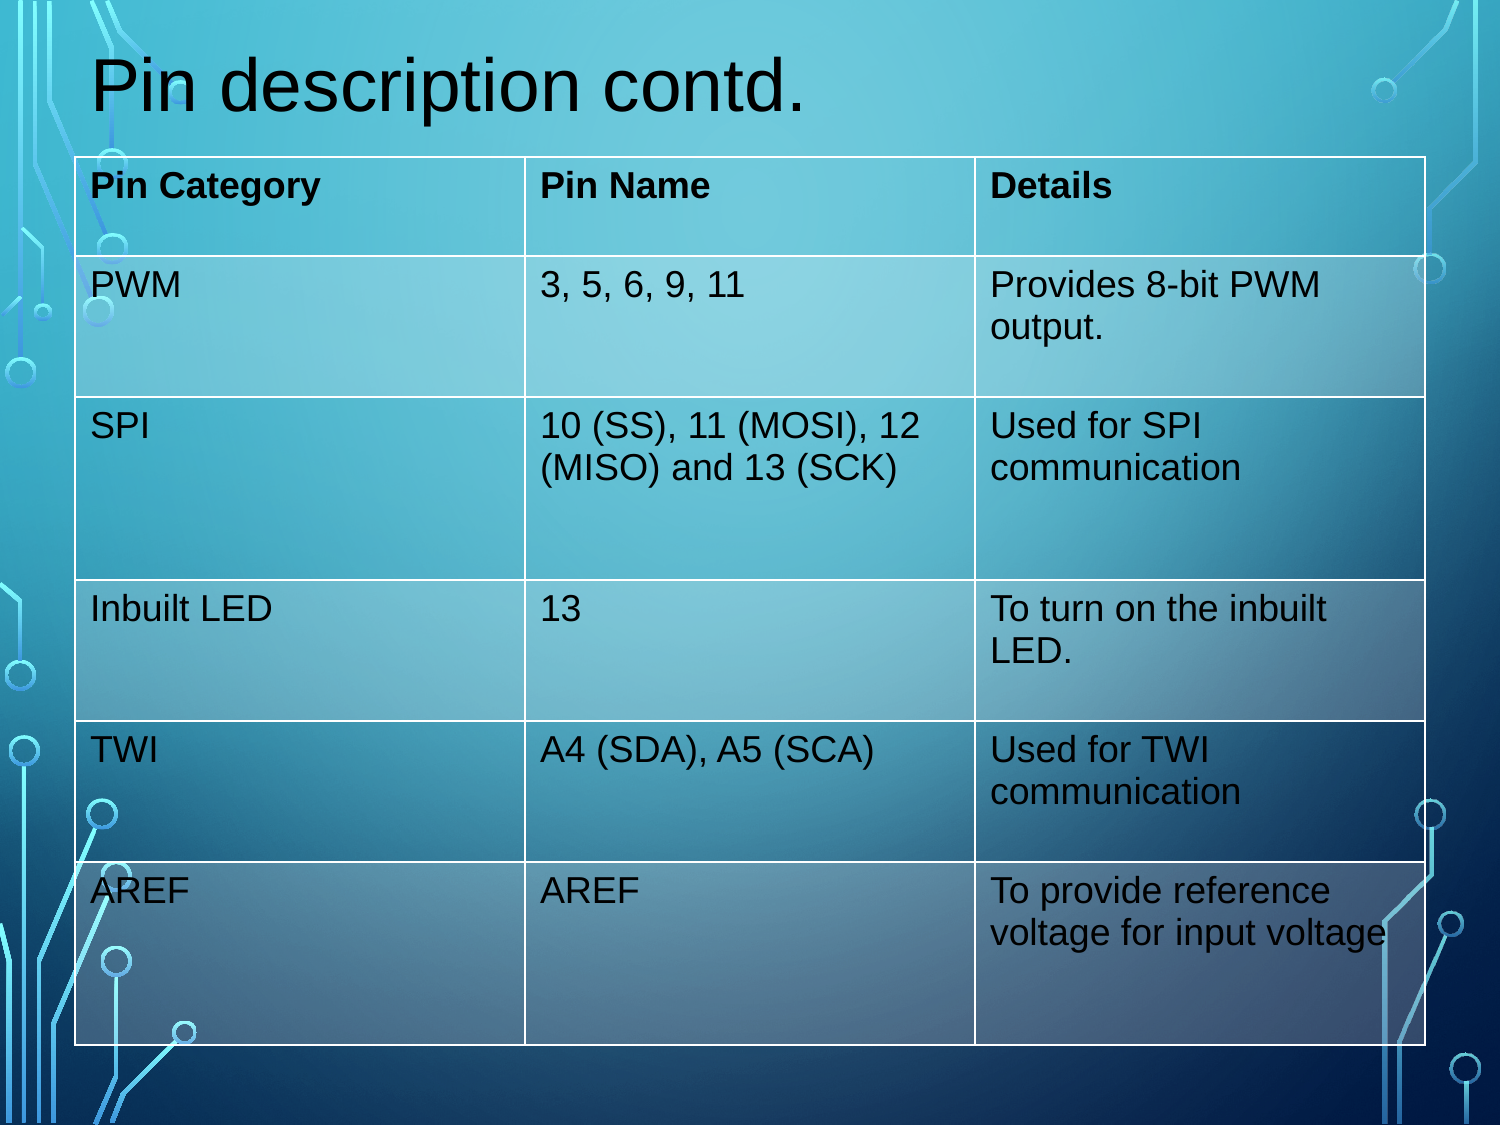

# Pin description contd.
| Pin Category | Pin Name | Details |
| --- | --- | --- |
| PWM | 3, 5, 6, 9, 11 | Provides 8-bit PWM output. |
| SPI | 10 (SS), 11 (MOSI), 12 (MISO) and 13 (SCK) | Used for SPI communication |
| Inbuilt LED | 13 | To turn on the inbuilt LED. |
| TWI | A4 (SDA), A5 (SCA) | Used for TWI communication |
| AREF | AREF | To provide reference voltage for input voltage |